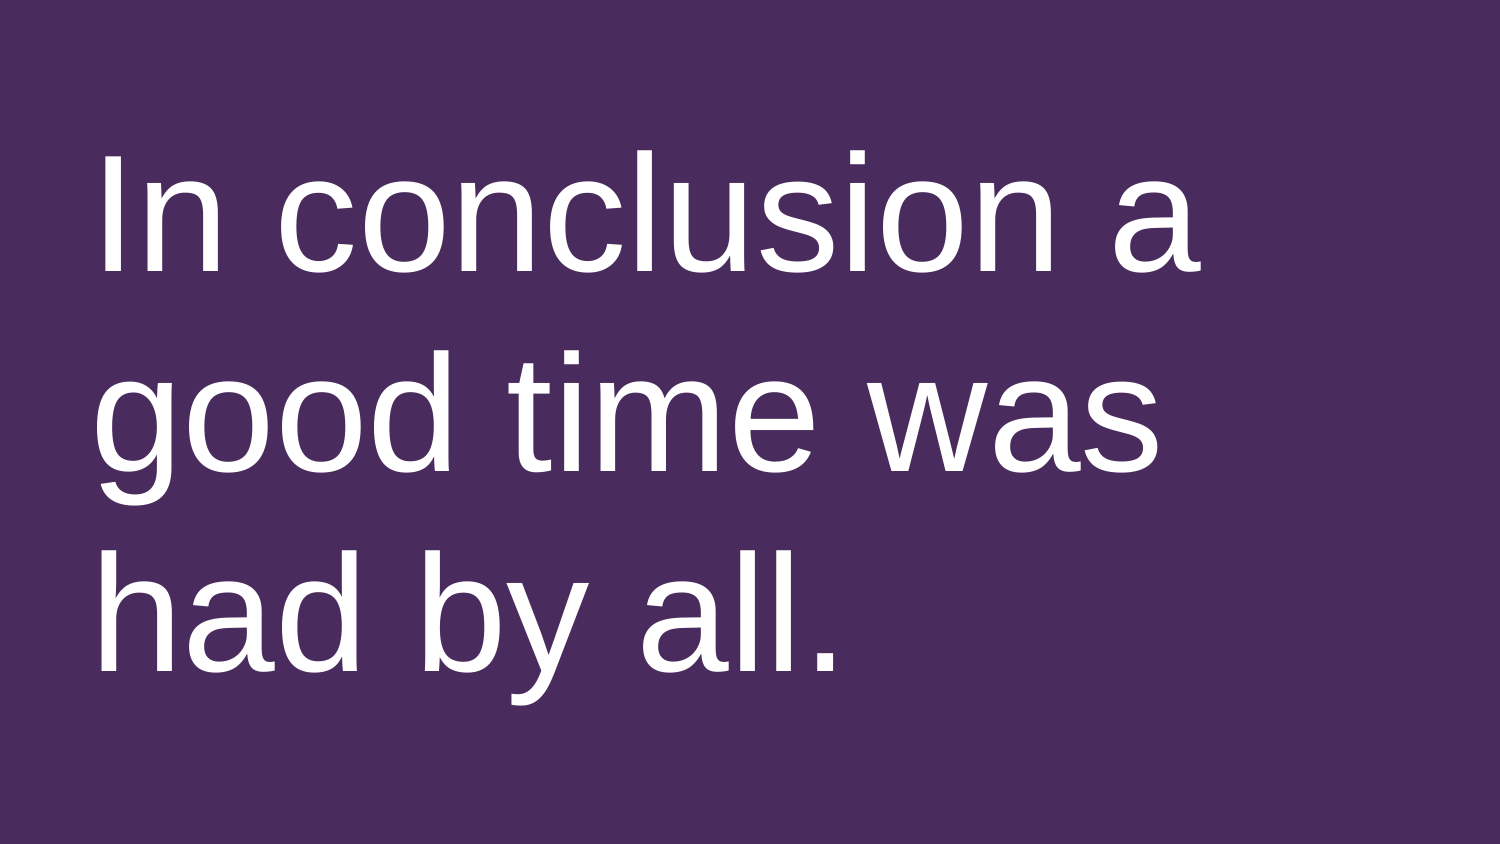

# In conclusion a good time was had by all.